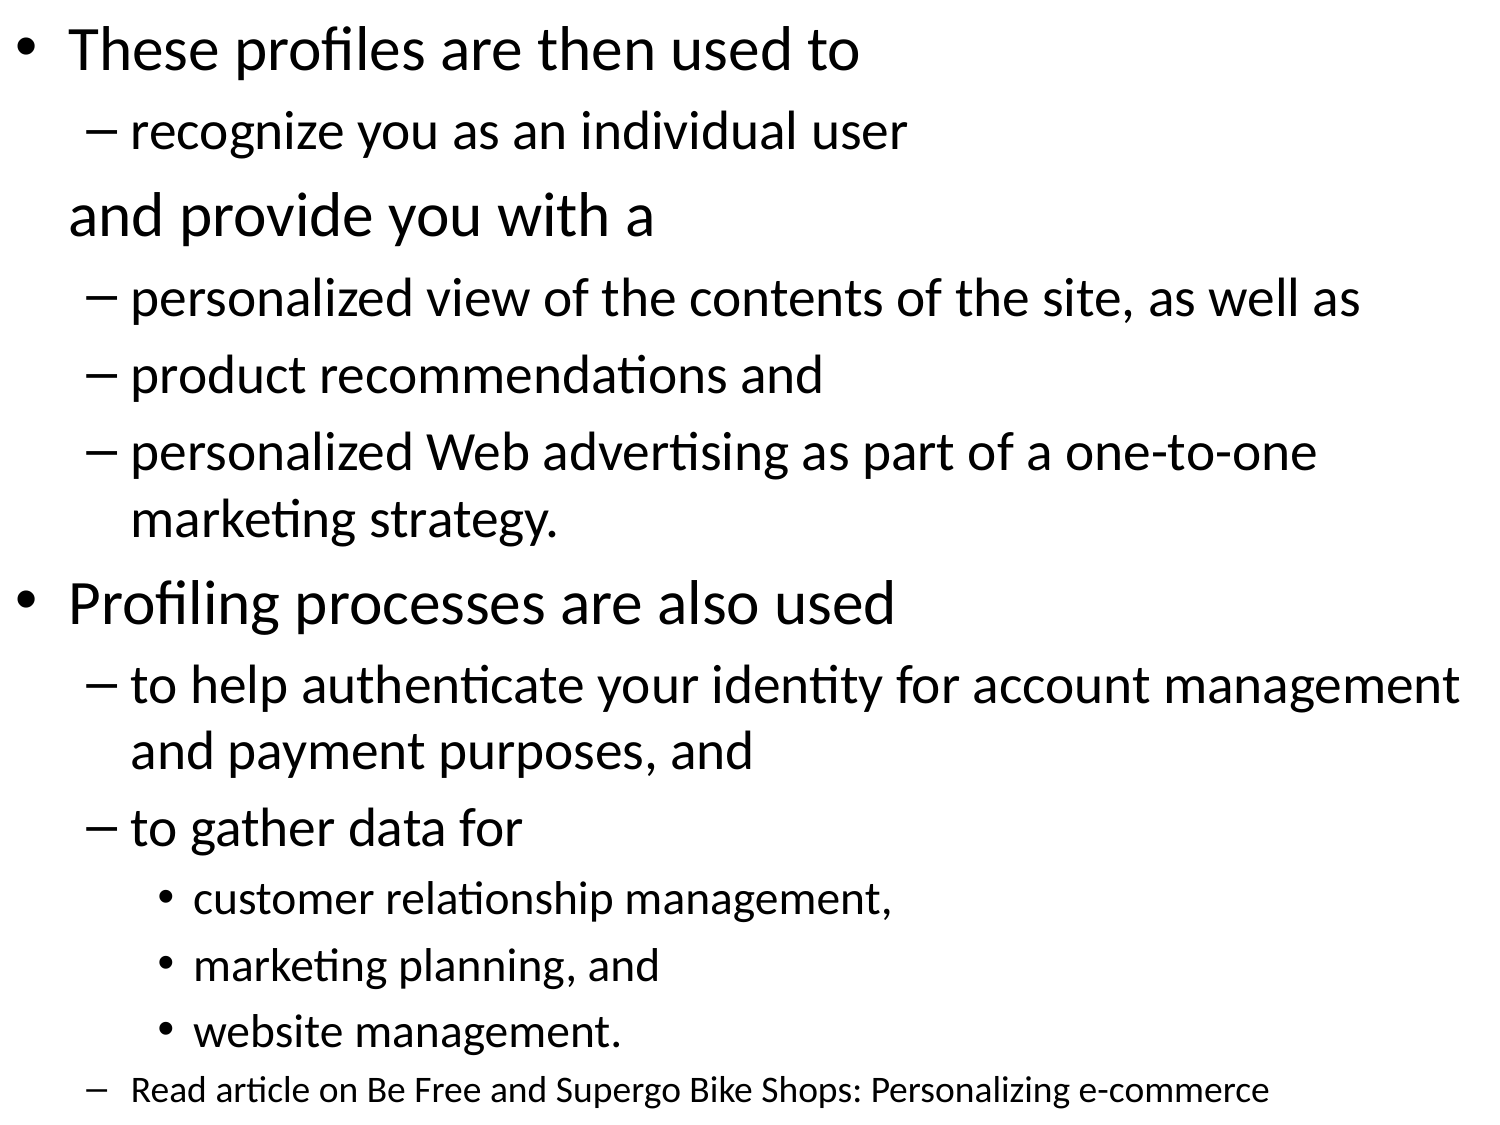

These profiles are then used to
recognize you as an individual user
	and provide you with a
personalized view of the contents of the site, as well as
product recommendations and
personalized Web advertising as part of a one-to-one marketing strategy.
Profiling processes are also used
to help authenticate your identity for account management and payment purposes, and
to gather data for
customer relationship management,
marketing planning, and
website management.
Read article on Be Free and Supergo Bike Shops: Personalizing e-commerce